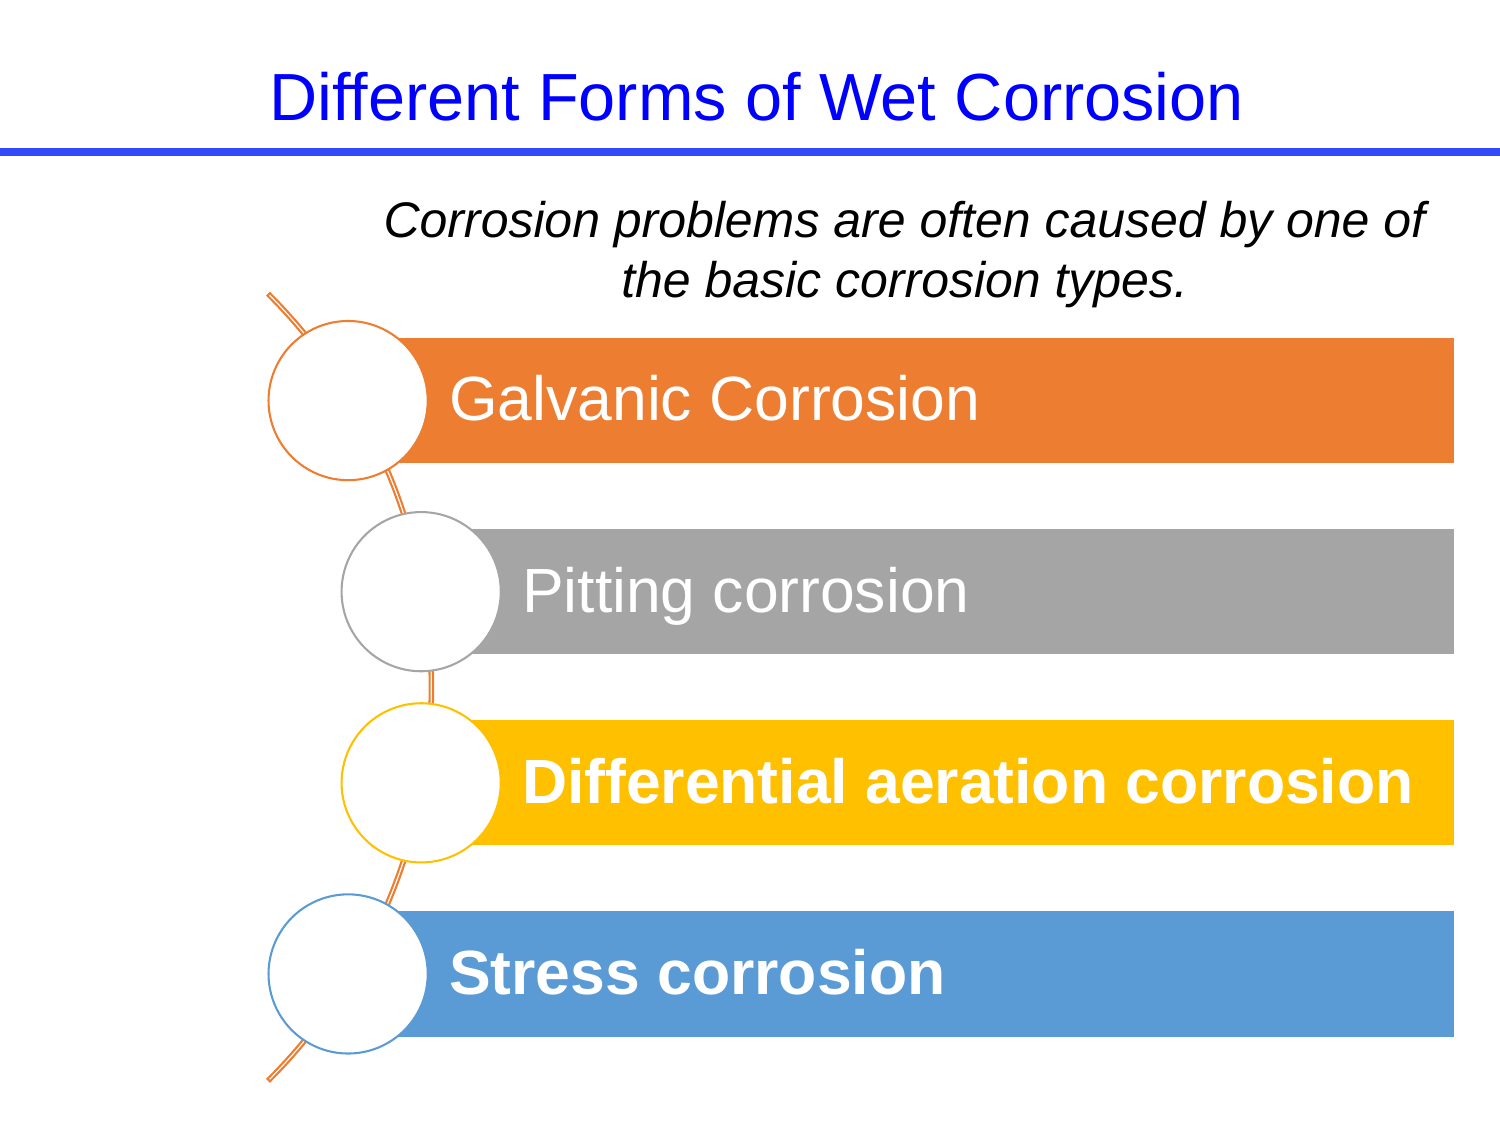

Different Forms of Wet Corrosion
Corrosion problems are often caused by one of the basic corrosion types.
Galvanic Corrosion
Pitting corrosion
Differential aeration corrosion
Stress corrosion